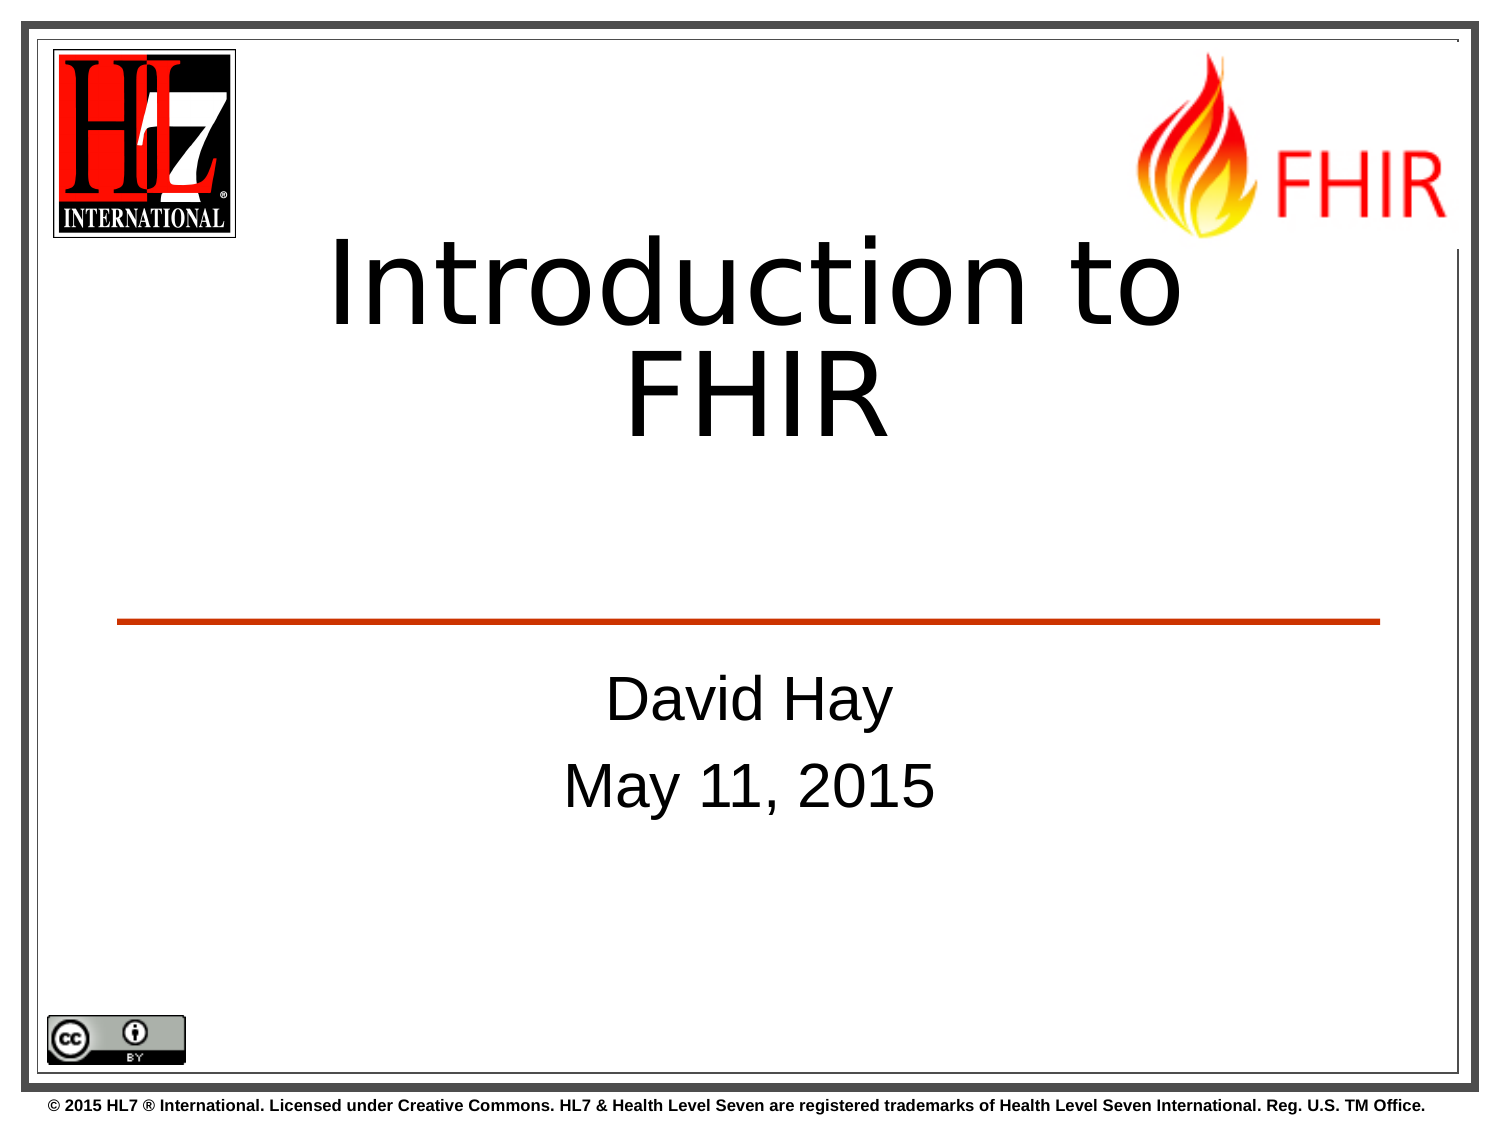

# Introduction to FHIR
David Hay
May 11, 2015